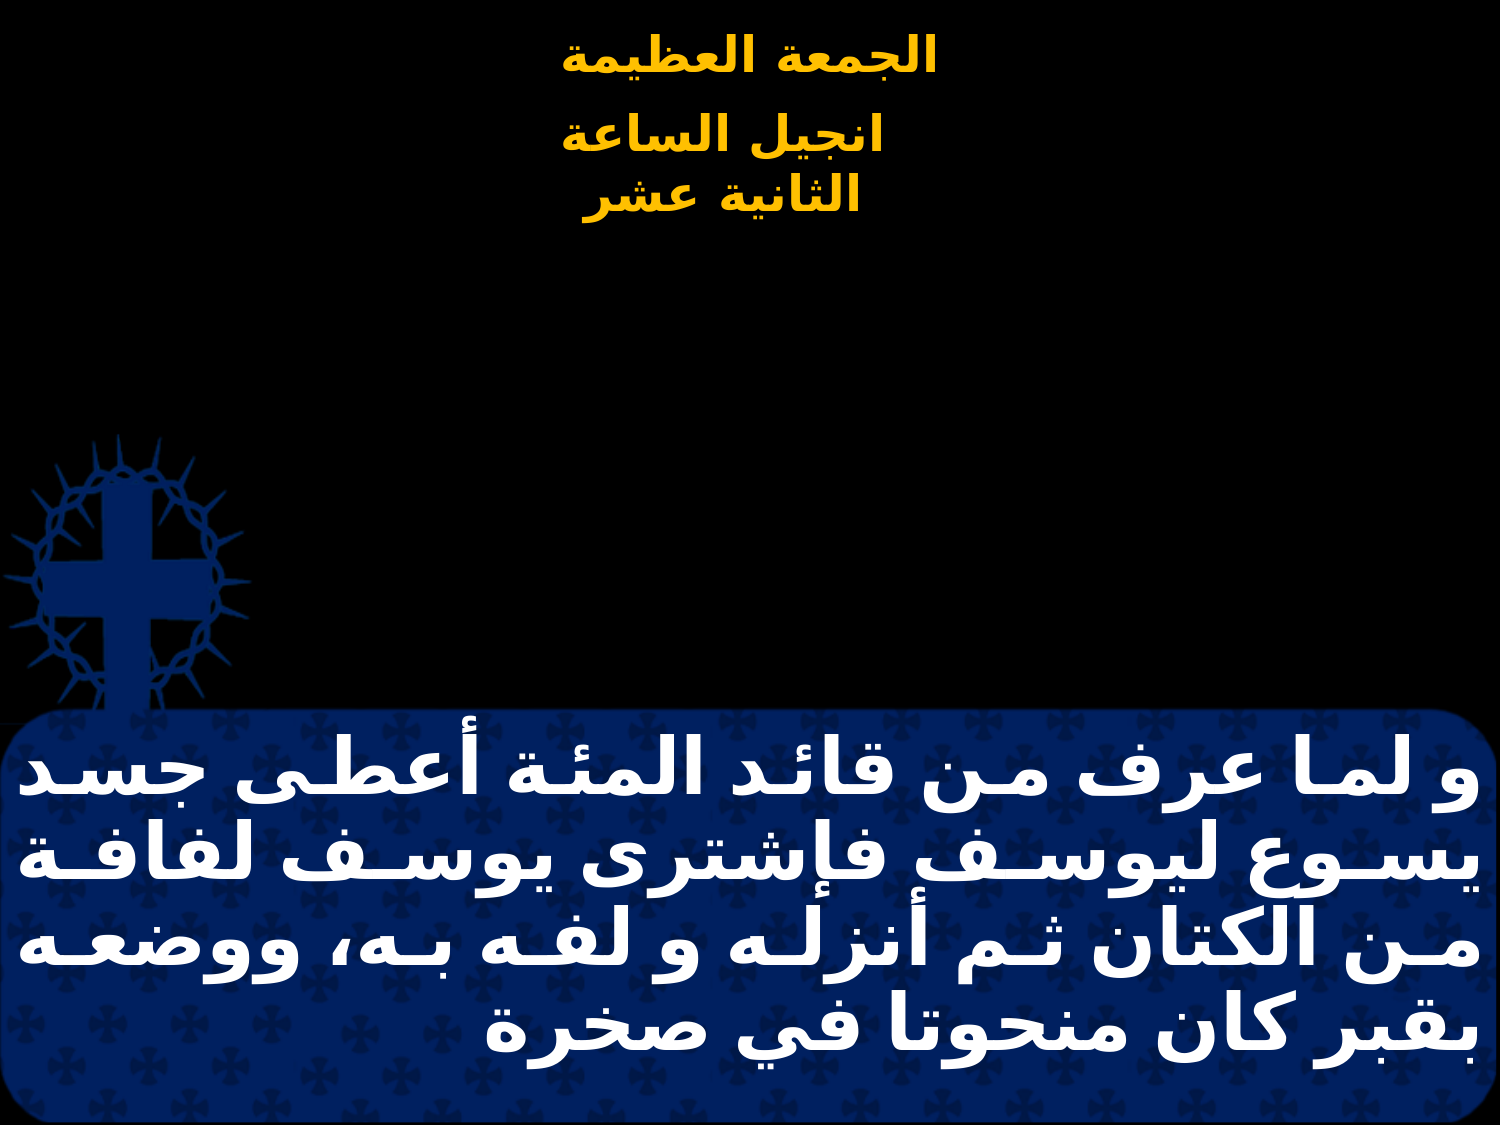

# و لما عرف من قائد المئة أعطى جسد يسوع ليوسف فإشترى يوسف لفافة من الكتان ثم أنزله و لفه به، ووضعه بقبر كان منحوتا في صخرة